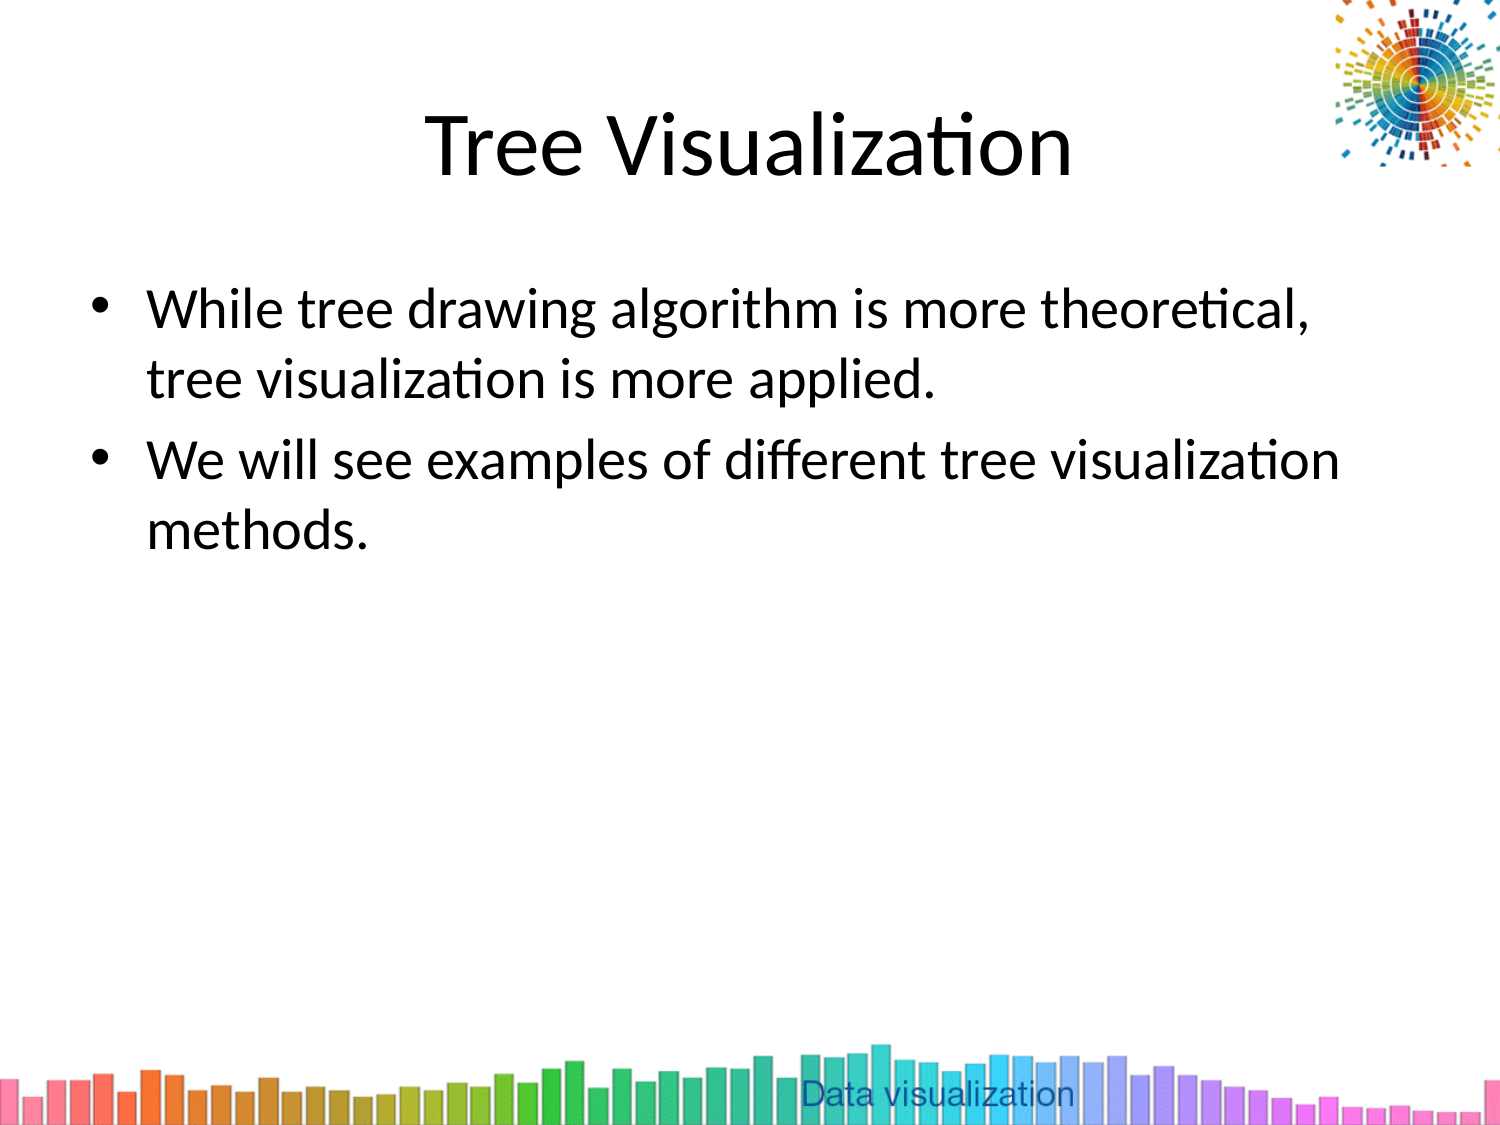

# Tree Visualization
While tree drawing algorithm is more theoretical, tree visualization is more applied.
We will see examples of different tree visualization methods.